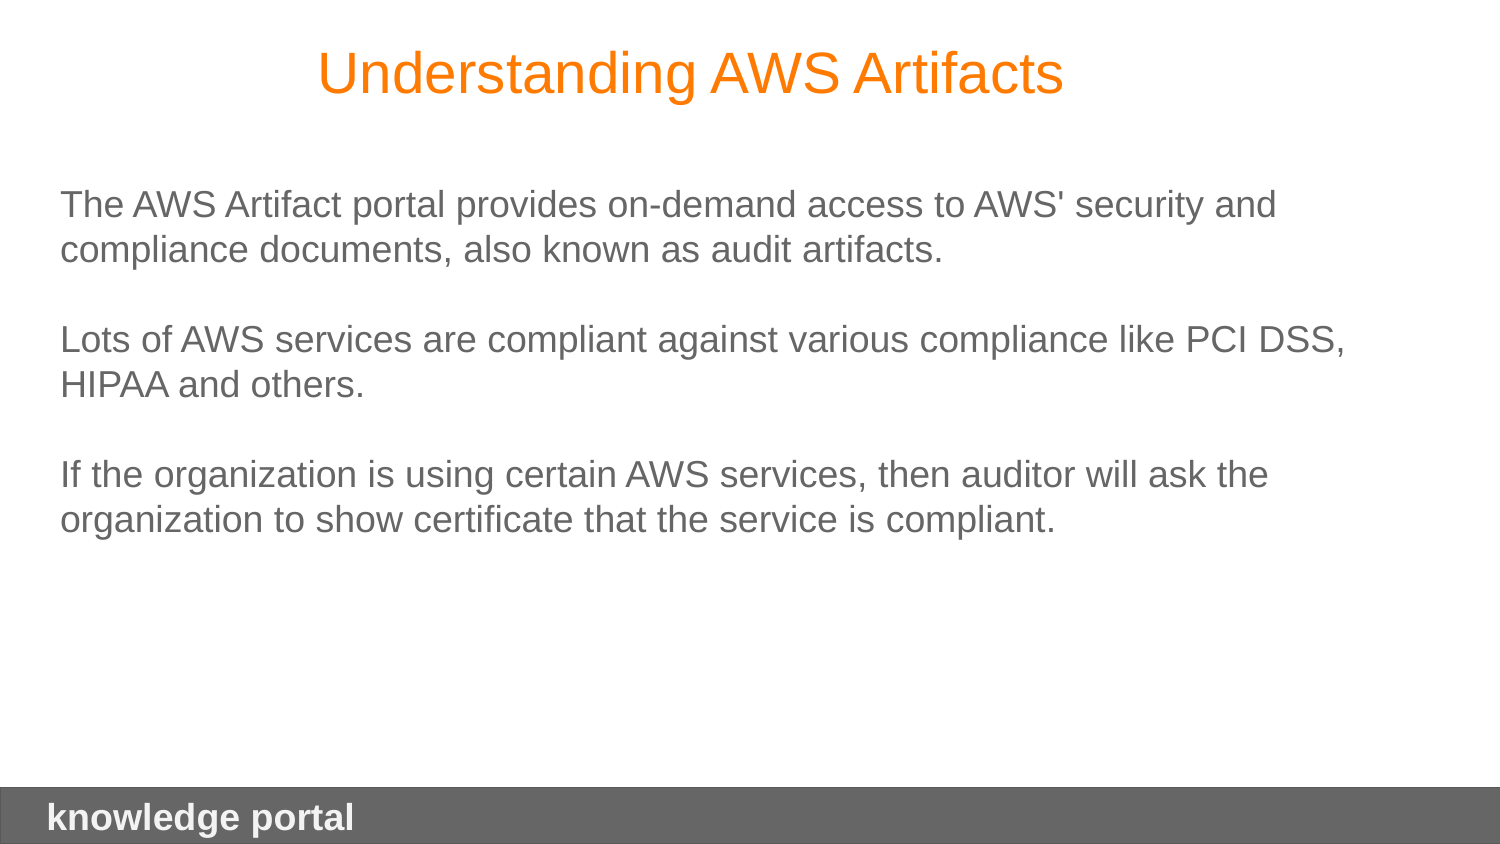

Understanding AWS Artifacts

The AWS Artifact portal provides on-demand access to AWS' security and compliance documents, also known as audit artifacts.

Lots of AWS services are compliant against various compliance like PCI DSS, HIPAA and others.

If the organization is using certain AWS services, then auditor will ask the organization to show certificate that the service is compliant.

   knowledge portal